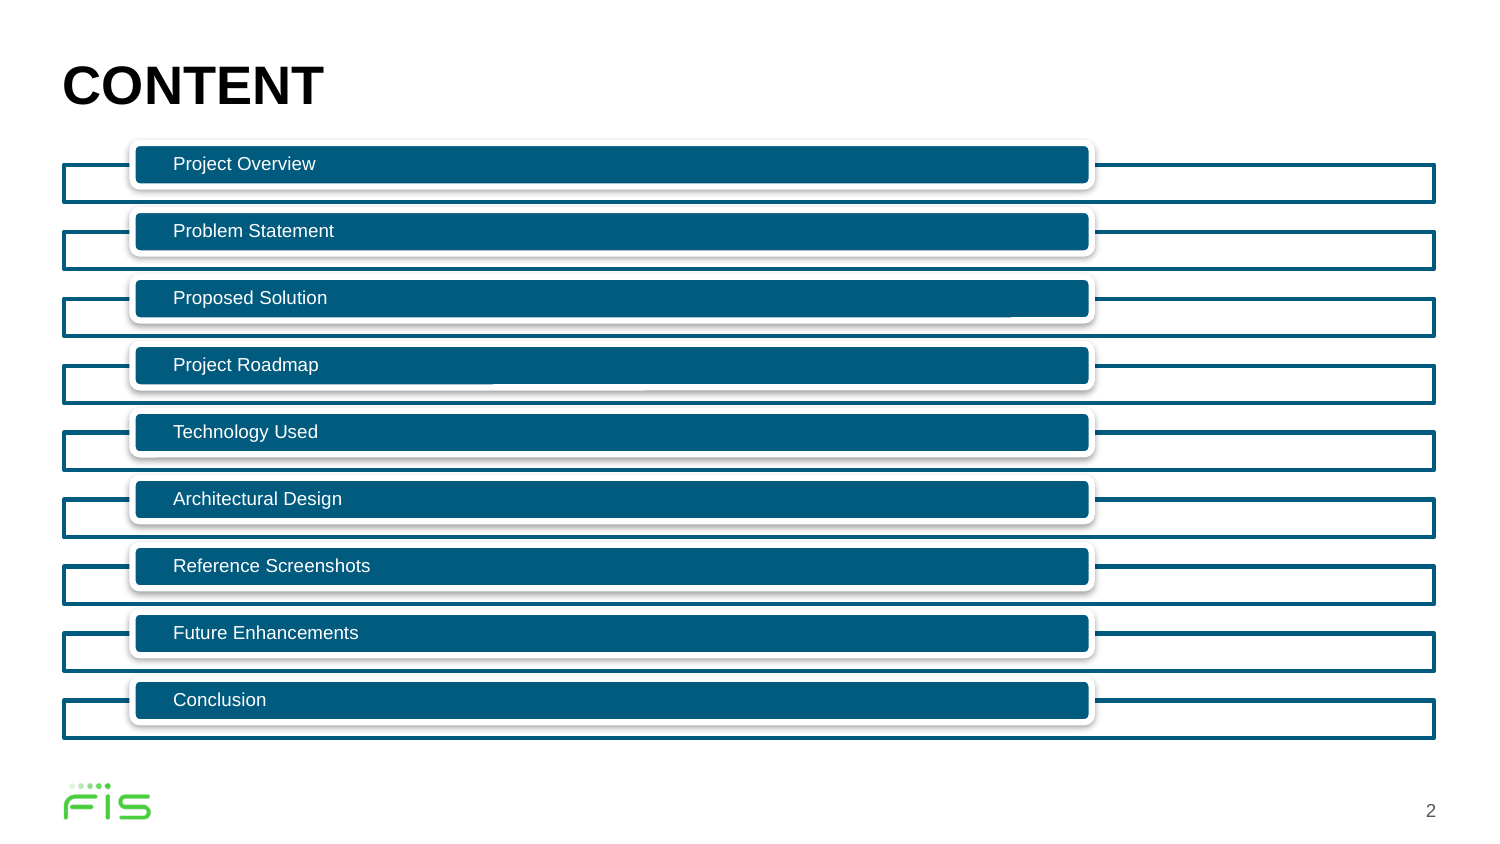

# CONTENT
Project Overview
Problem Statement
Proposed Solution
Project Roadmap
Technology Used
Architectural Design
Reference Screenshots
Future Enhancements
Conclusion
2